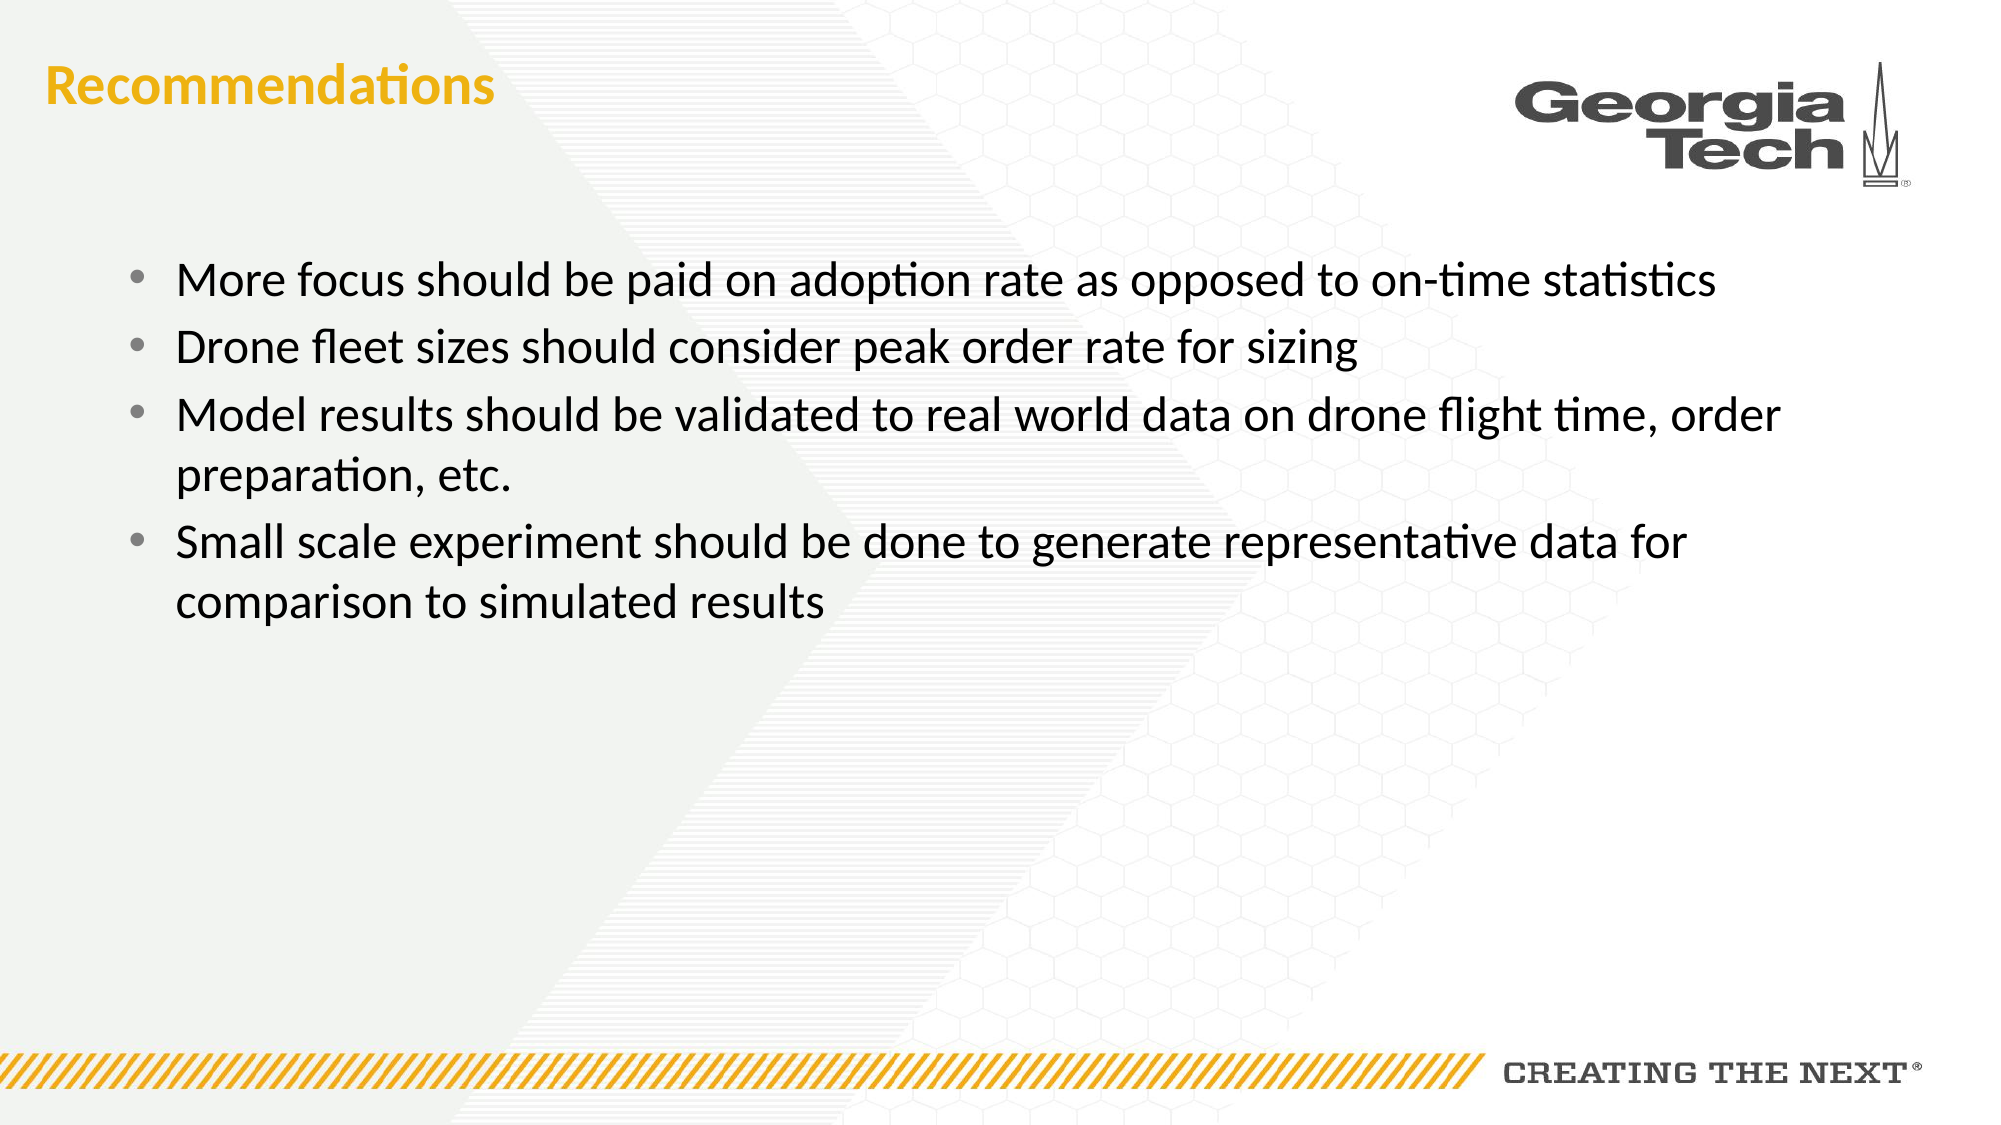

# Recommendations
More focus should be paid on adoption rate as opposed to on-time statistics
Drone fleet sizes should consider peak order rate for sizing
Model results should be validated to real world data on drone flight time, order preparation, etc.
Small scale experiment should be done to generate representative data for comparison to simulated results